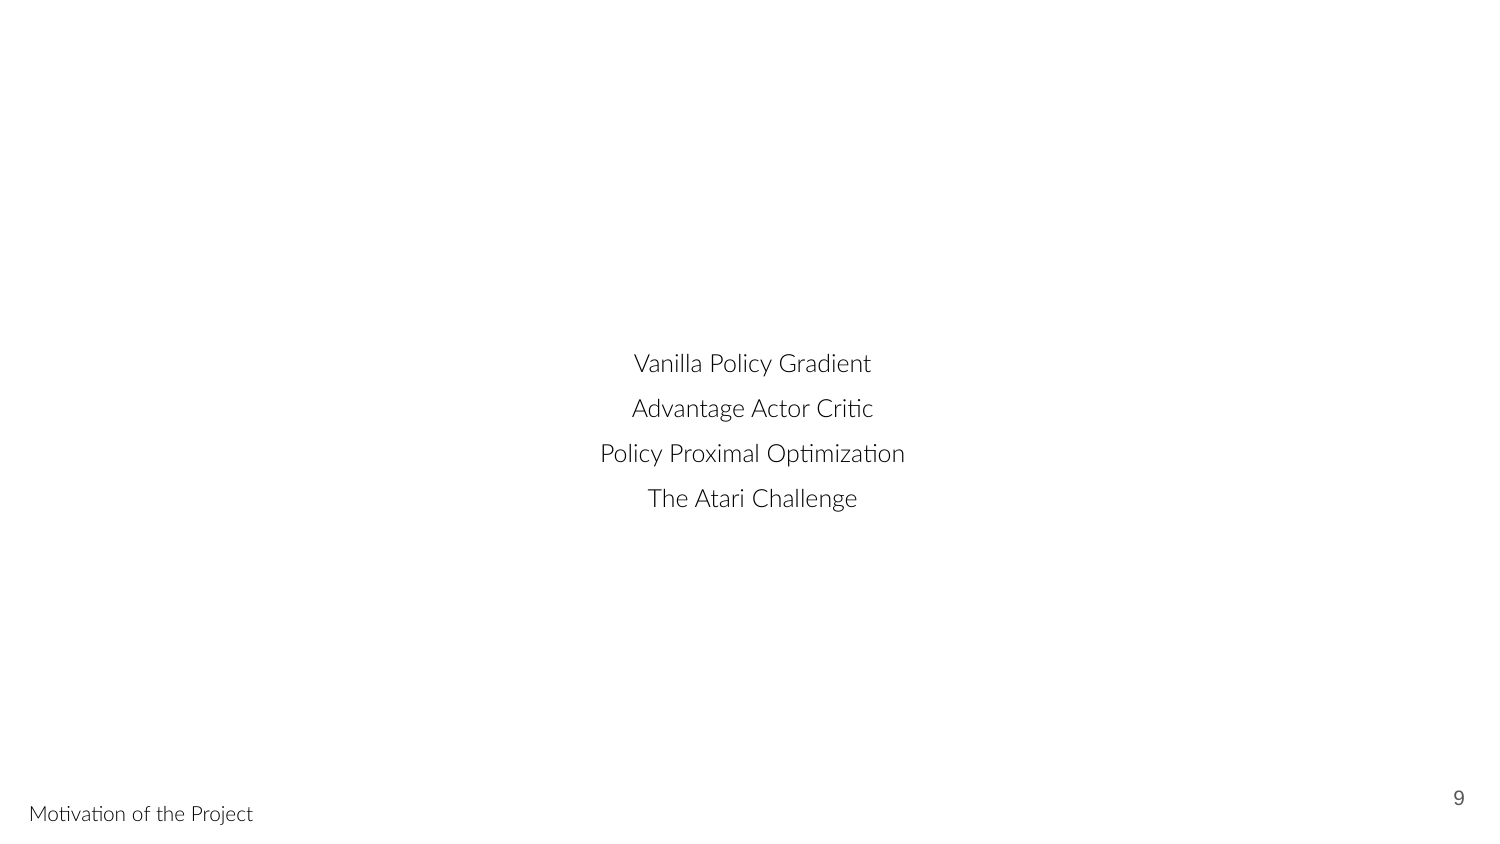

Vanilla Policy Gradient
Advantage Actor Critic
Policy Proximal Optimization
The Atari Challenge
9
Motivation of the Project